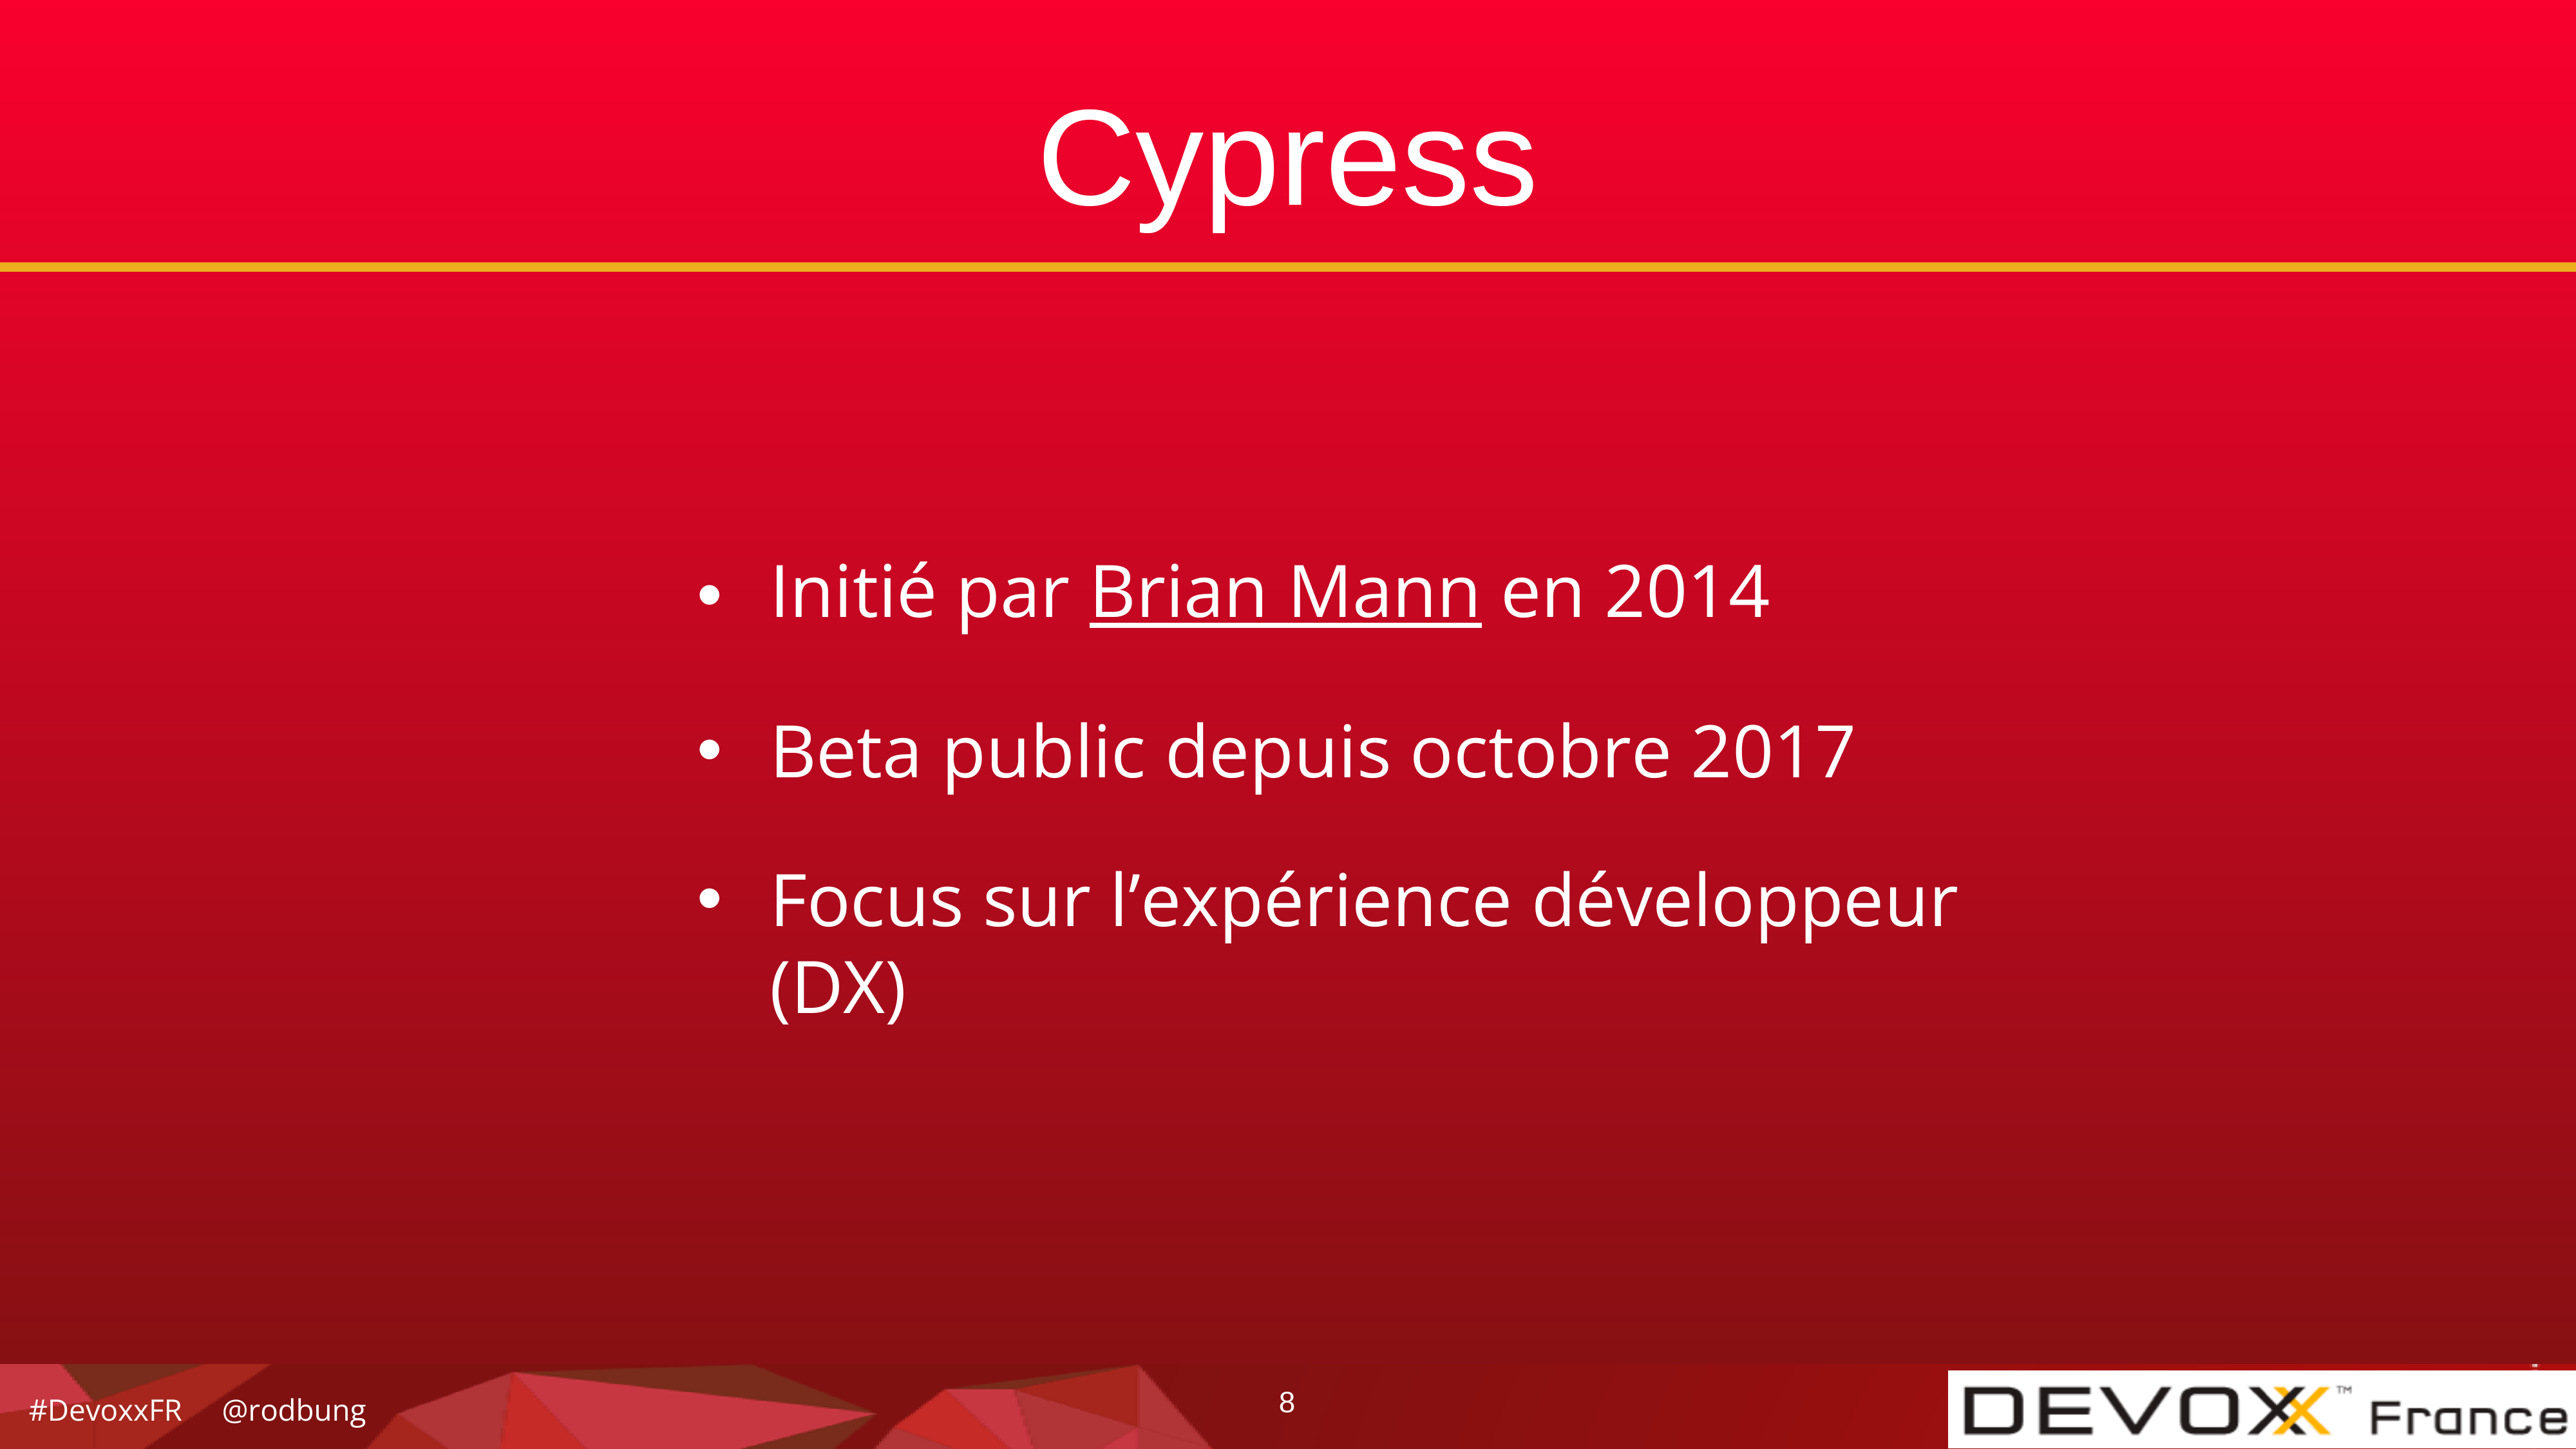

# Cypress

Initié par Brian Mann en 2014
Beta public depuis octobre 2017
Focus sur l’expérience développeur (DX)

8